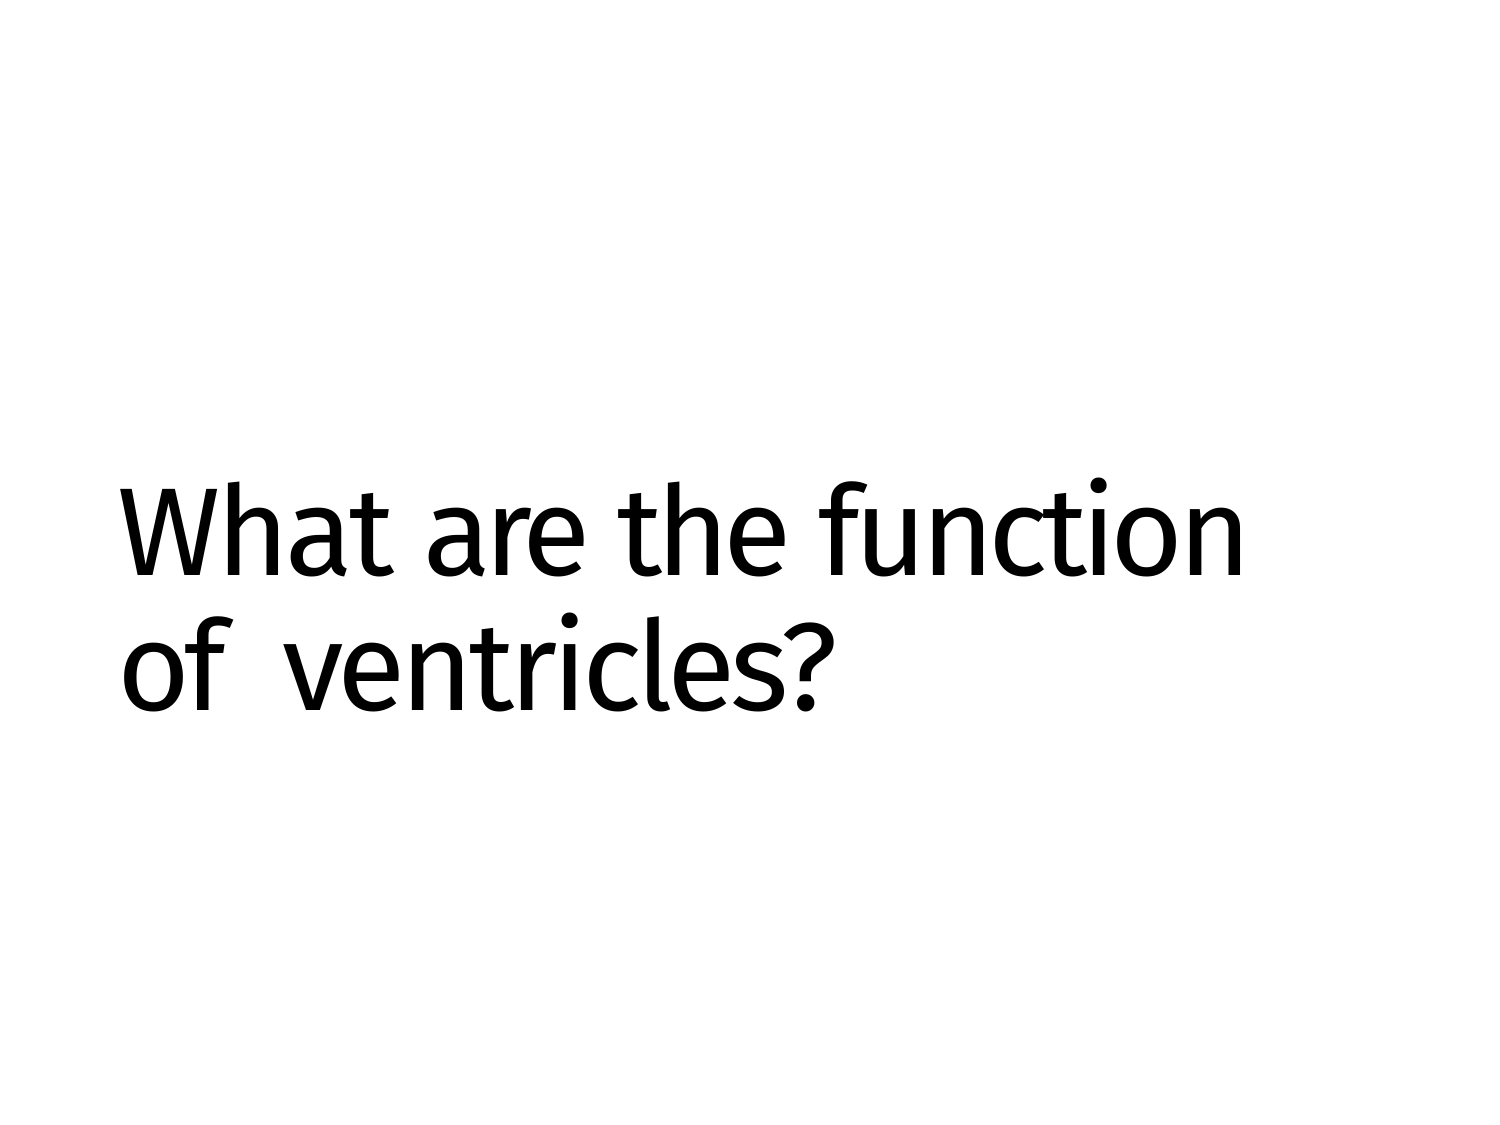

# What are the function of  ventricles?